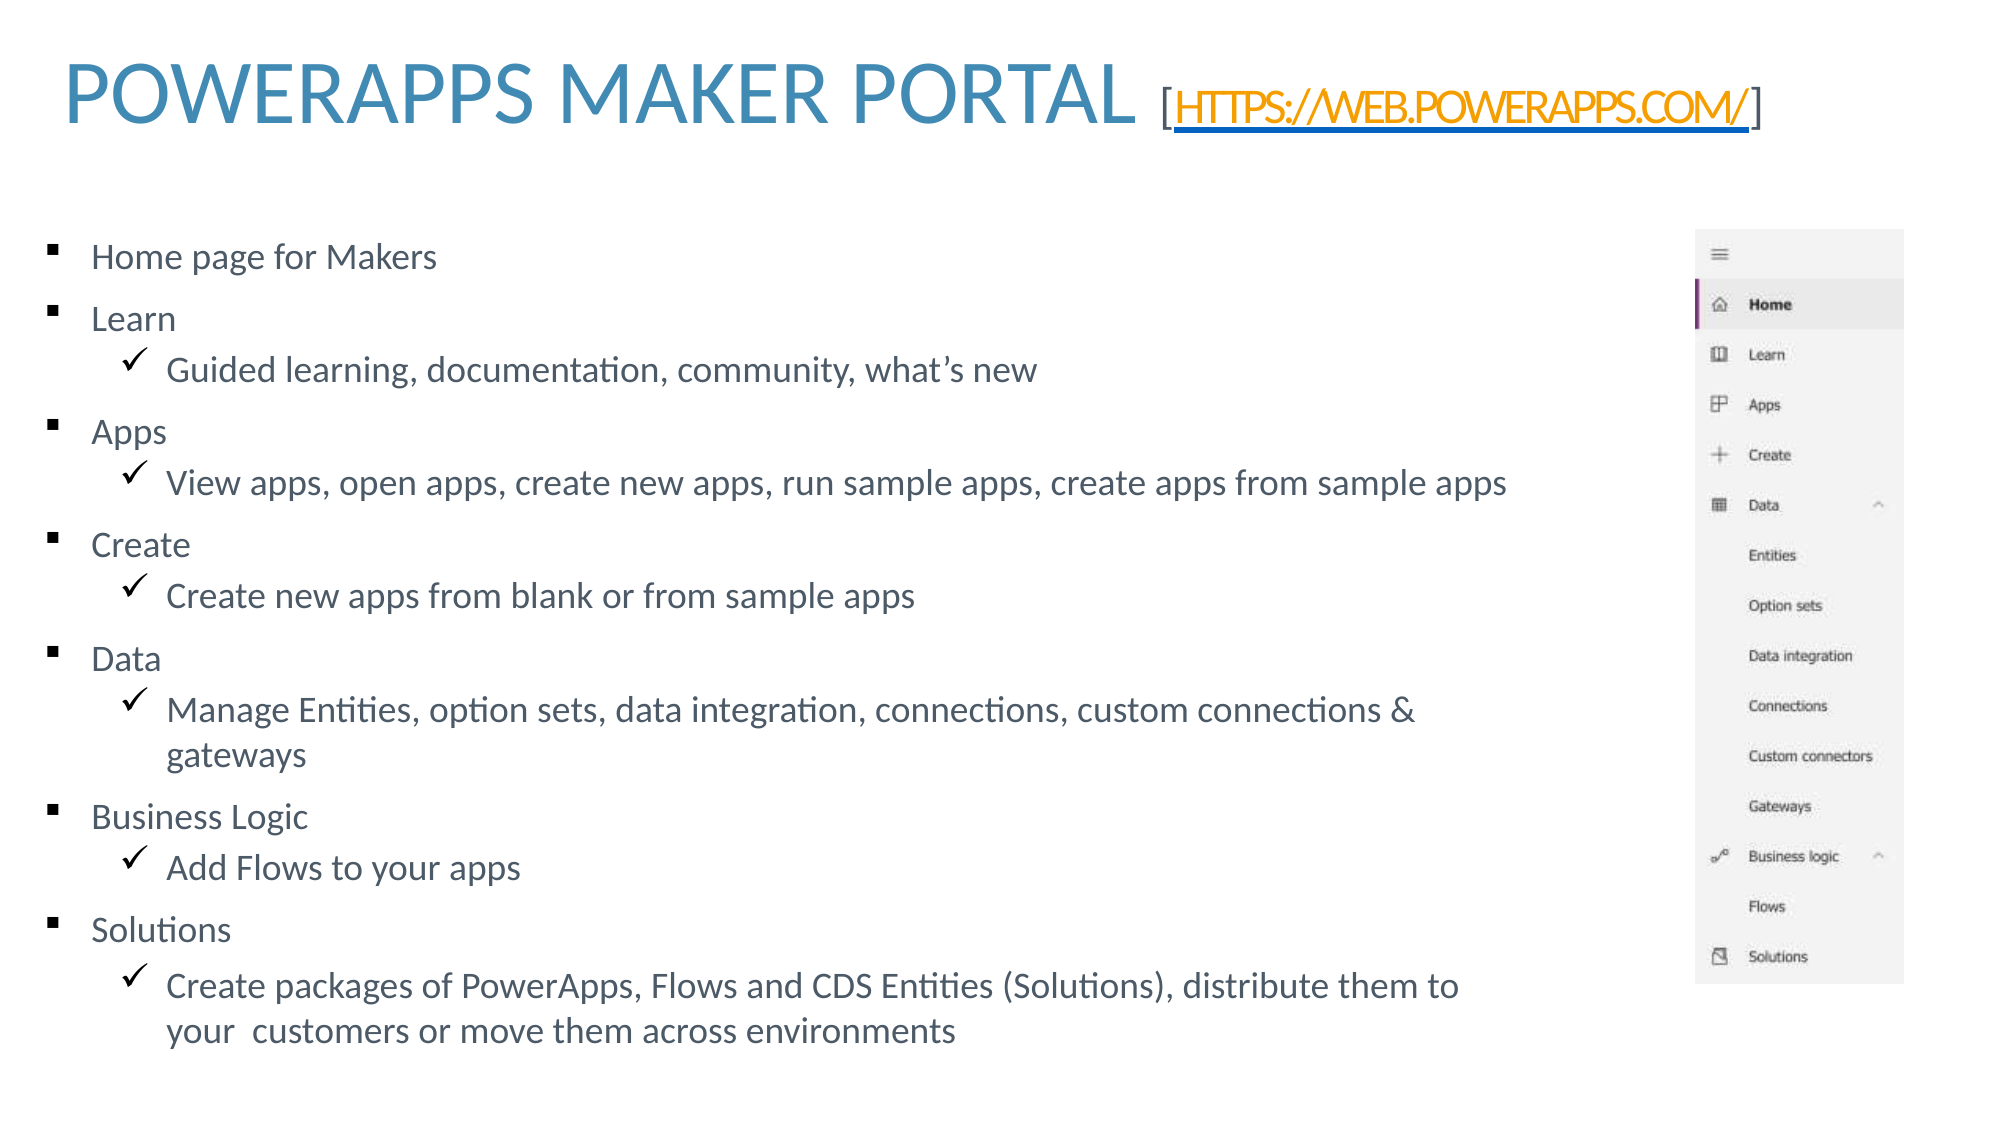

# POWERAPPS MAKER PORTAL [HTTPS://WEB.POWERAPPS.COM/]
Home page for Makers
Learn
Guided learning, documentation, community, what’s new
Apps
View apps, open apps, create new apps, run sample apps, create apps from sample apps
Create
Create new apps from blank or from sample apps
Data
Manage Entities, option sets, data integration, connections, custom connections & gateways
Business Logic
Add Flows to your apps
Solutions
Create packages of PowerApps, Flows and CDS Entities (Solutions), distribute them to your  customers or move them across environments